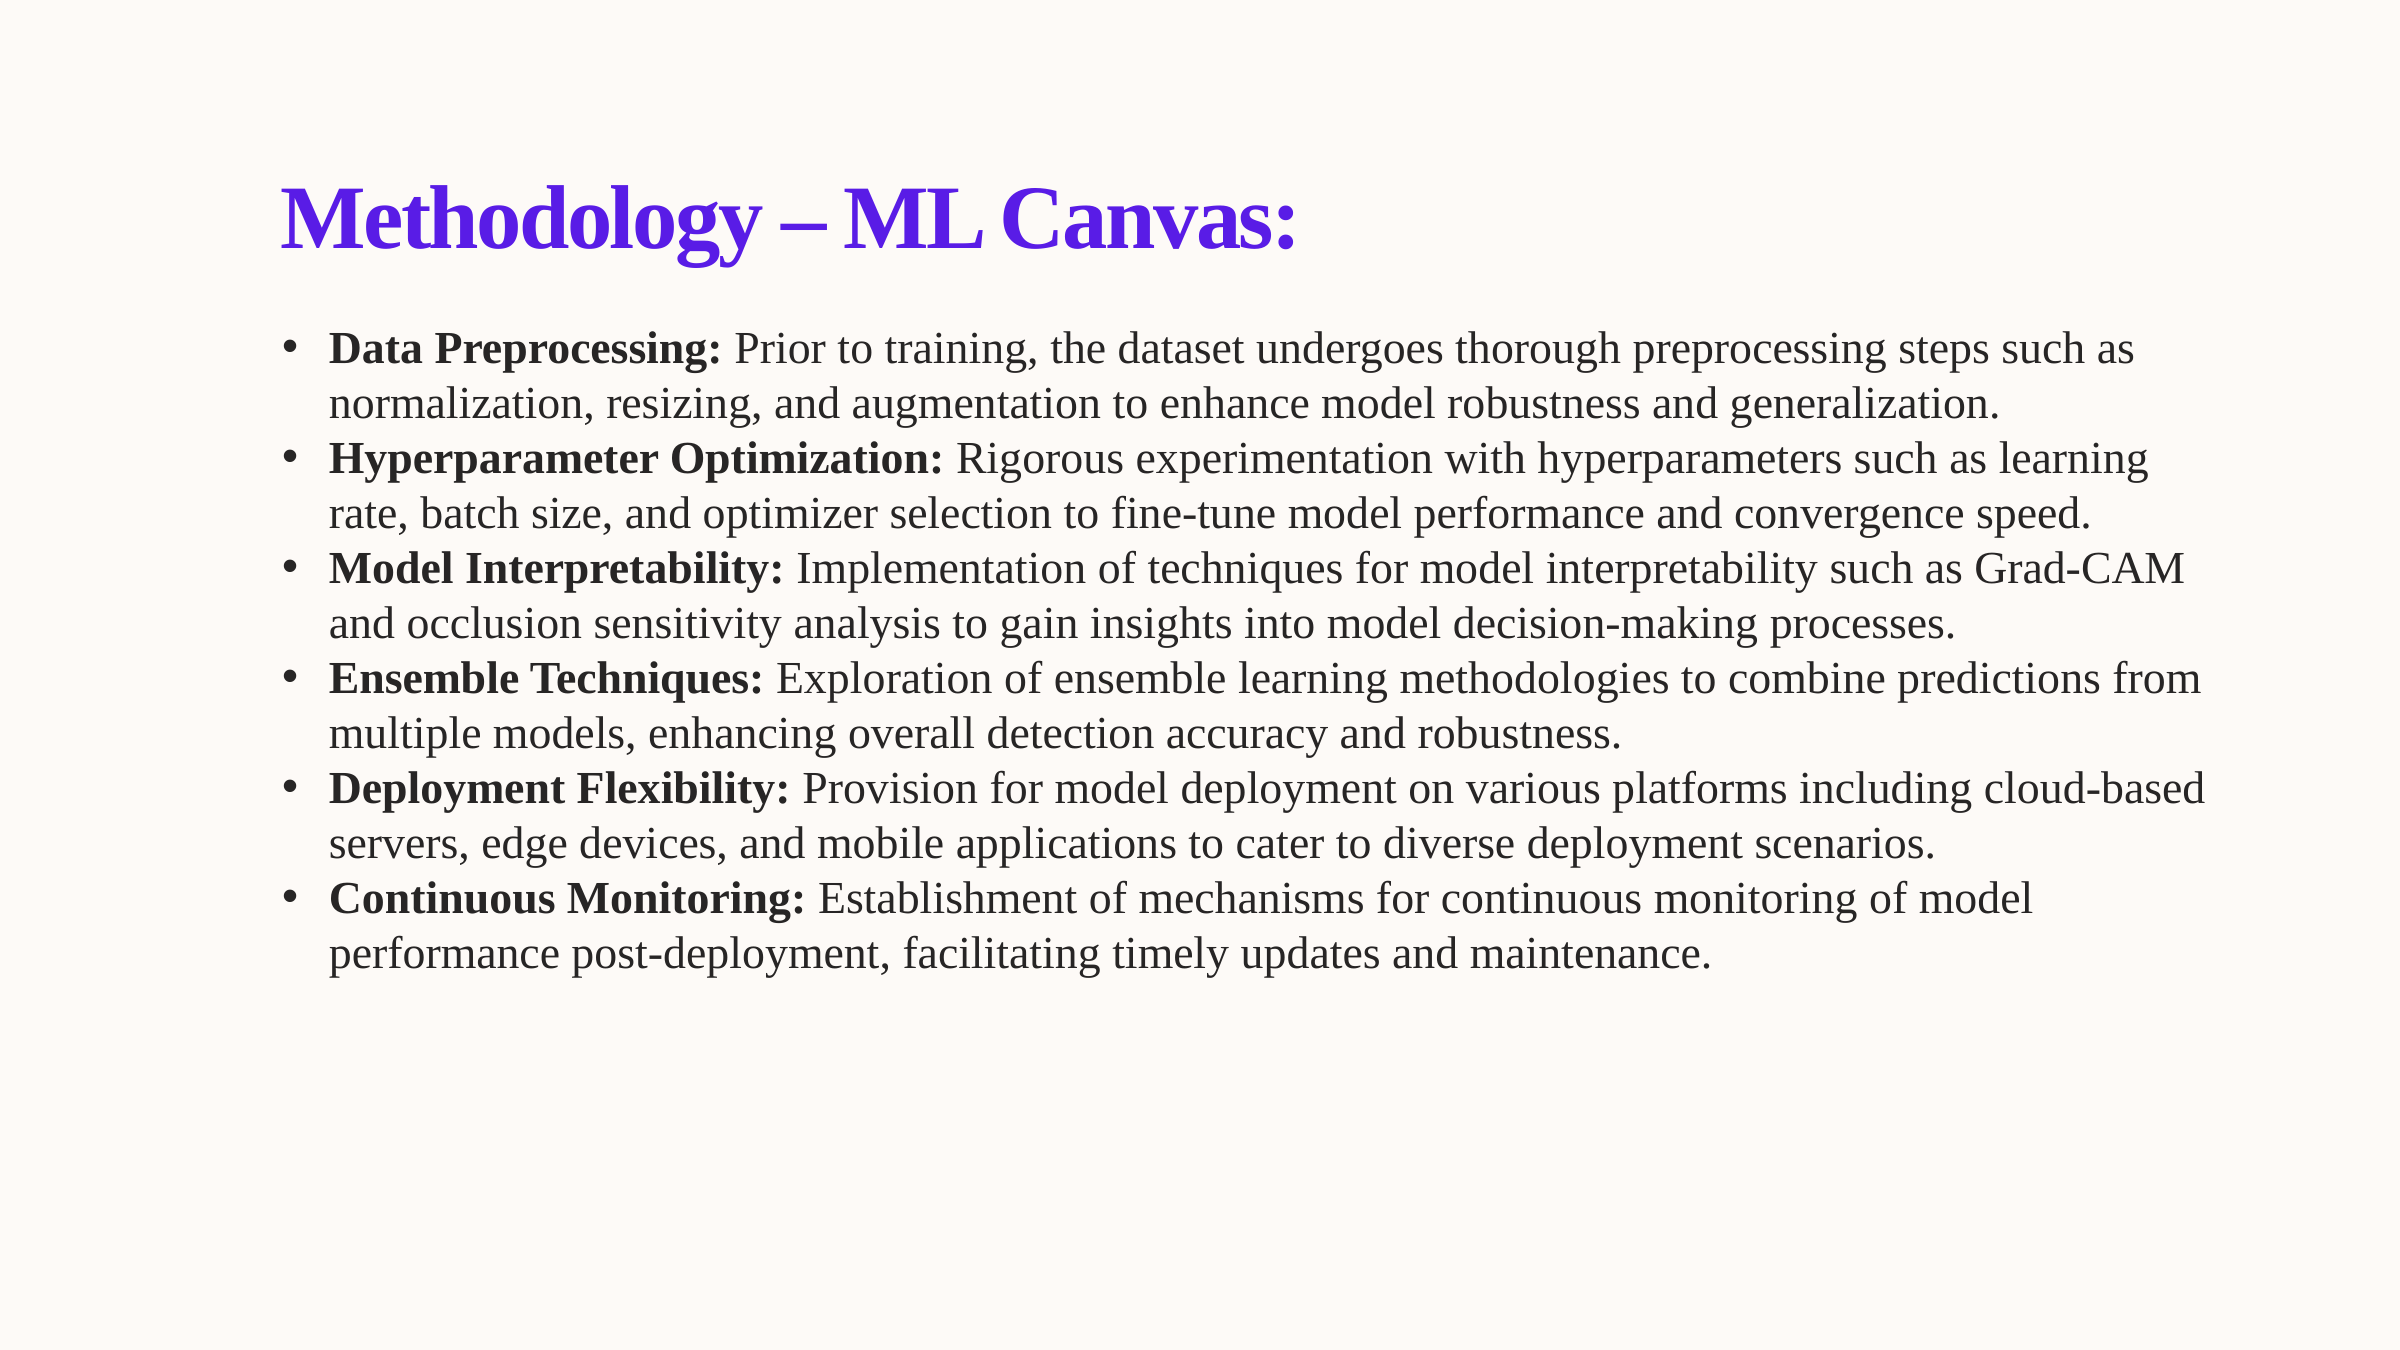

Methodology – ML Canvas:

Data Preprocessing: Prior to training, the dataset undergoes thorough preprocessing steps such as normalization, resizing, and augmentation to enhance model robustness and generalization.
Hyperparameter Optimization: Rigorous experimentation with hyperparameters such as learning rate, batch size, and optimizer selection to fine-tune model performance and convergence speed.
Model Interpretability: Implementation of techniques for model interpretability such as Grad-CAM and occlusion sensitivity analysis to gain insights into model decision-making processes.
Ensemble Techniques: Exploration of ensemble learning methodologies to combine predictions from multiple models, enhancing overall detection accuracy and robustness.
Deployment Flexibility: Provision for model deployment on various platforms including cloud-based servers, edge devices, and mobile applications to cater to diverse deployment scenarios.
Continuous Monitoring: Establishment of mechanisms for continuous monitoring of model performance post-deployment, facilitating timely updates and maintenance.